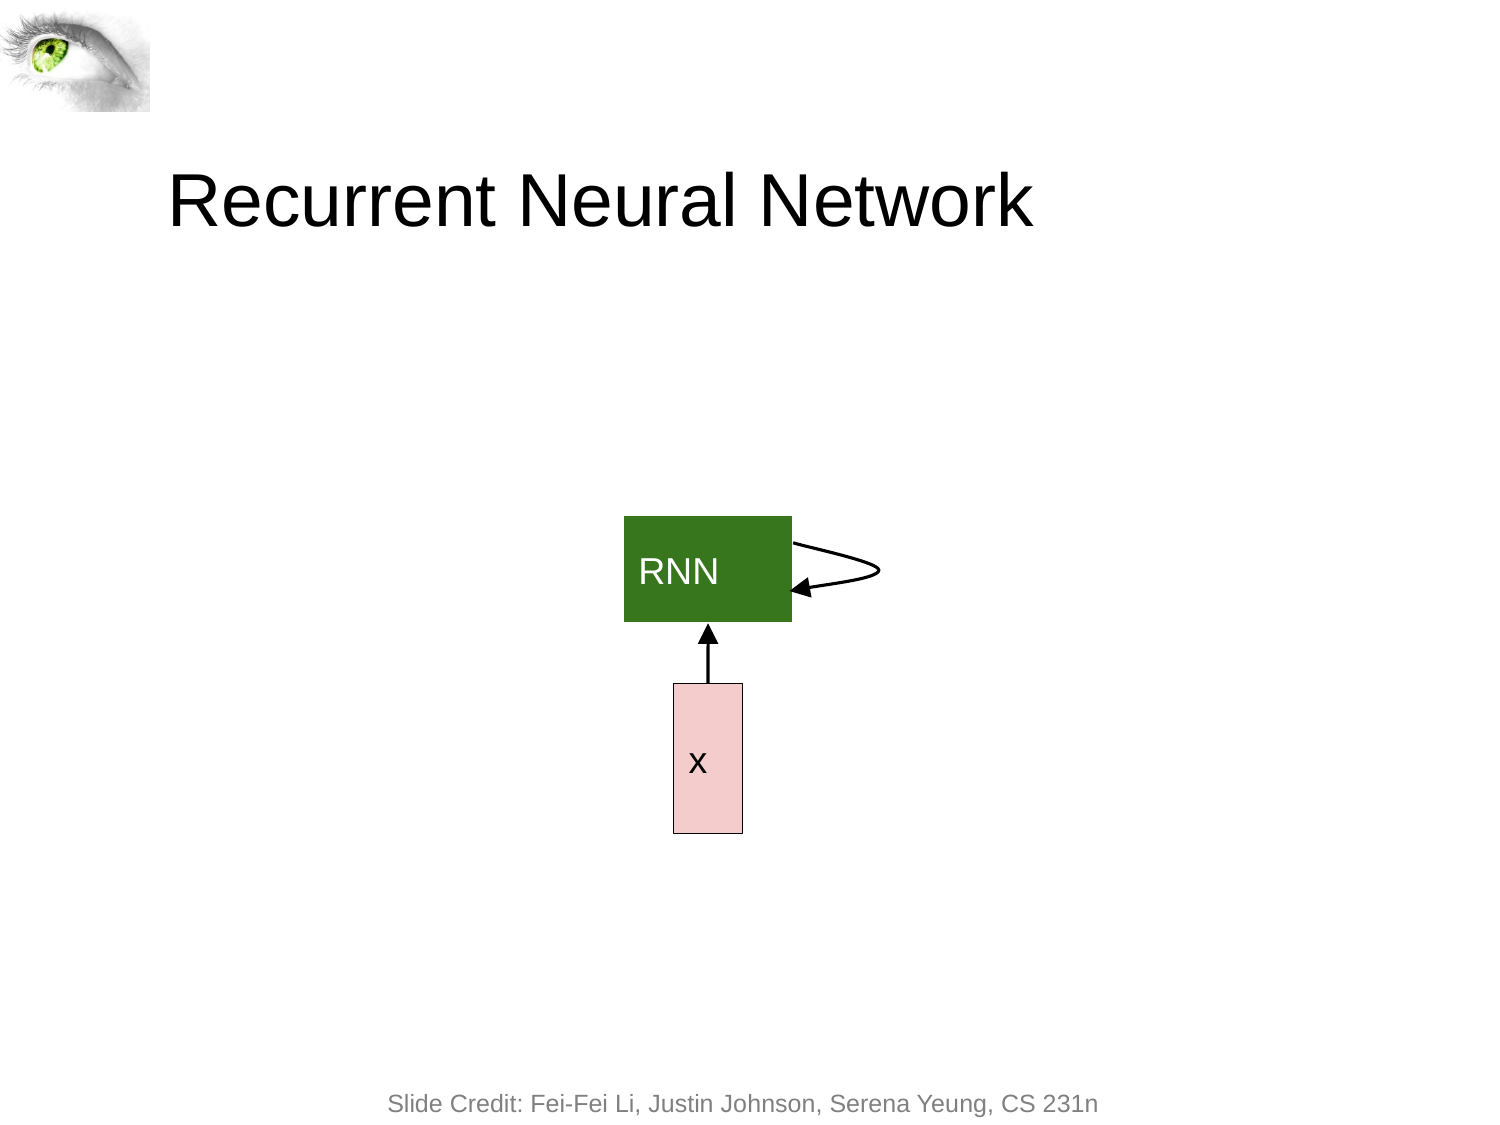

Recurrent Neural Network
RNN

x
Slide Credit: Fei-Fei Li, Justin Johnson, Serena Yeung, CS 231n